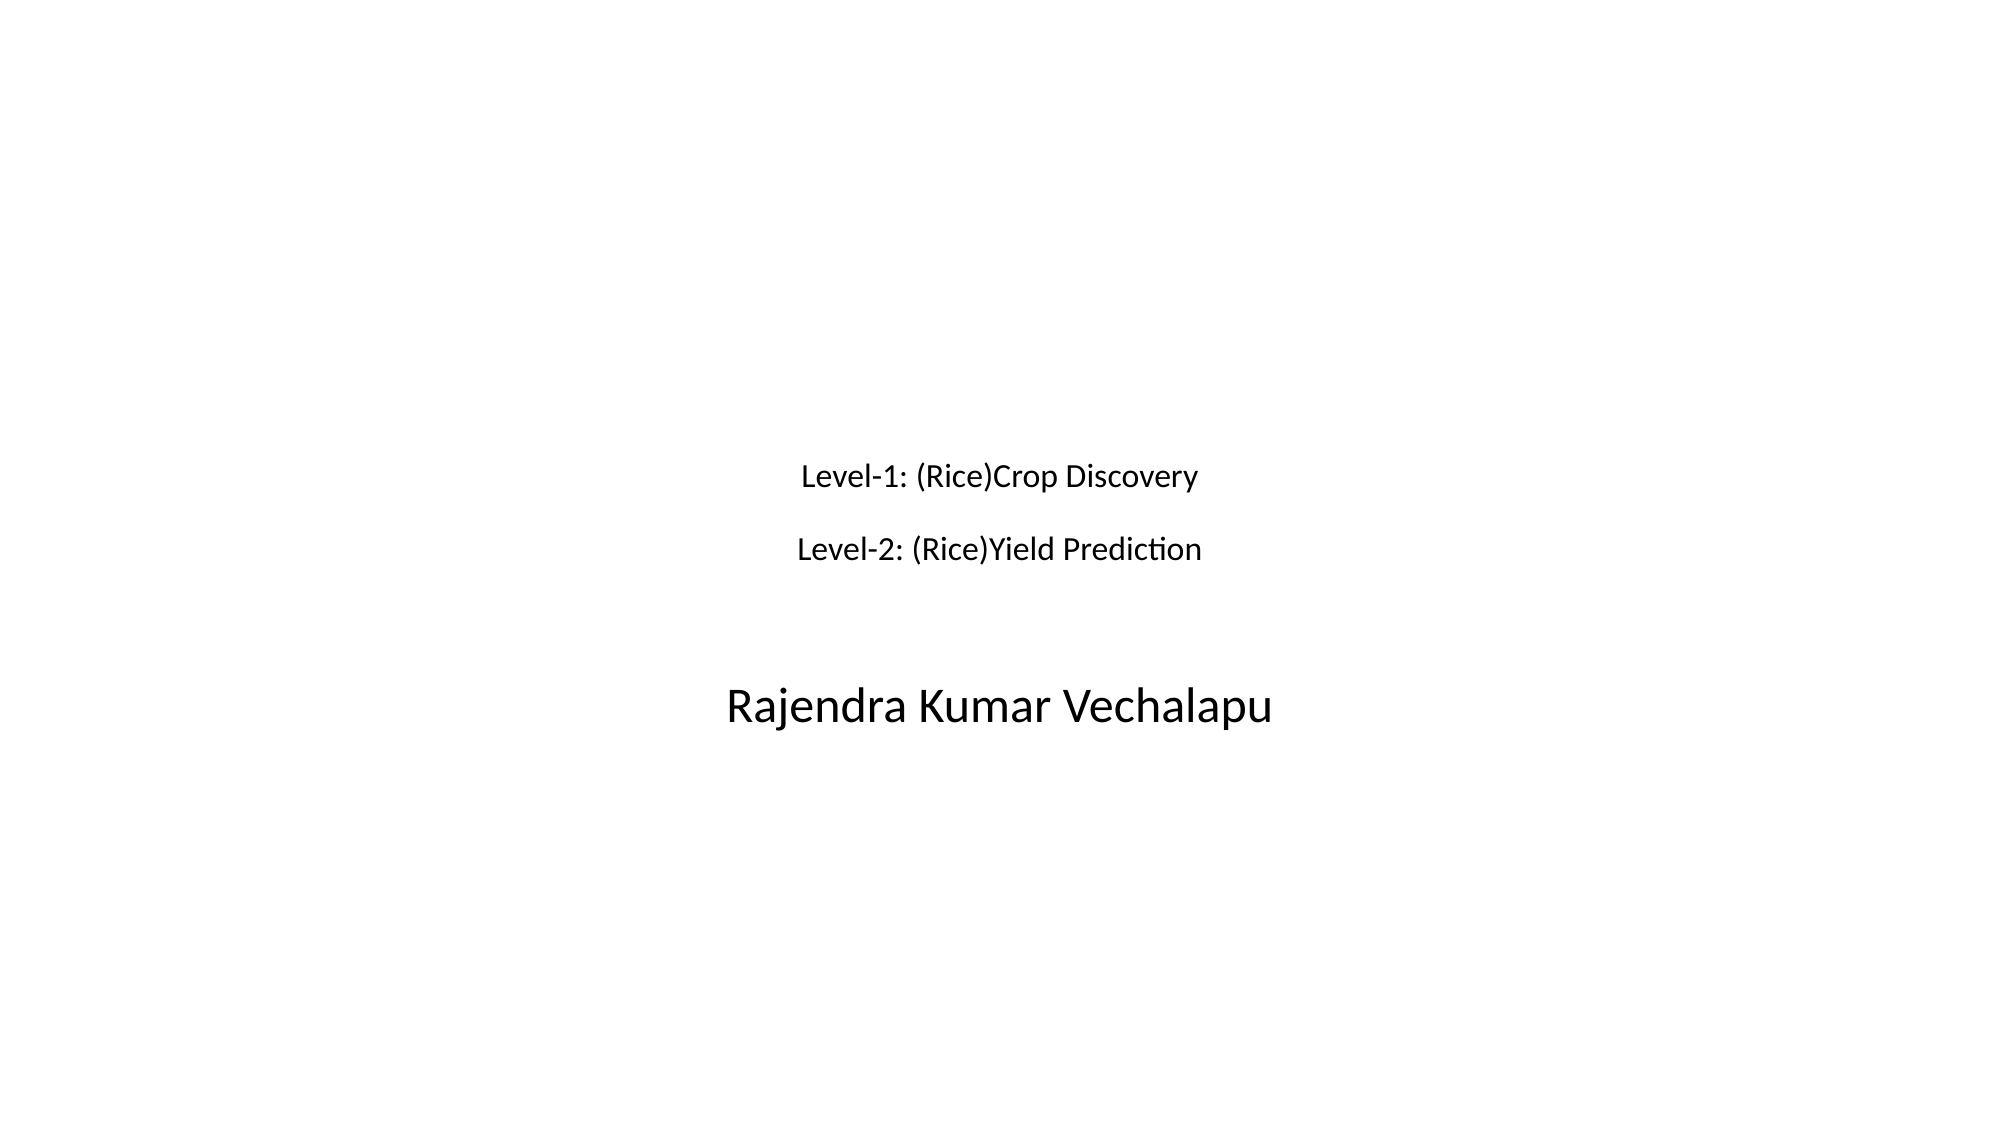

# Level-1: (Rice)Crop Discovery Level-2: (Rice)Yield Prediction

Rajendra Kumar Vechalapu